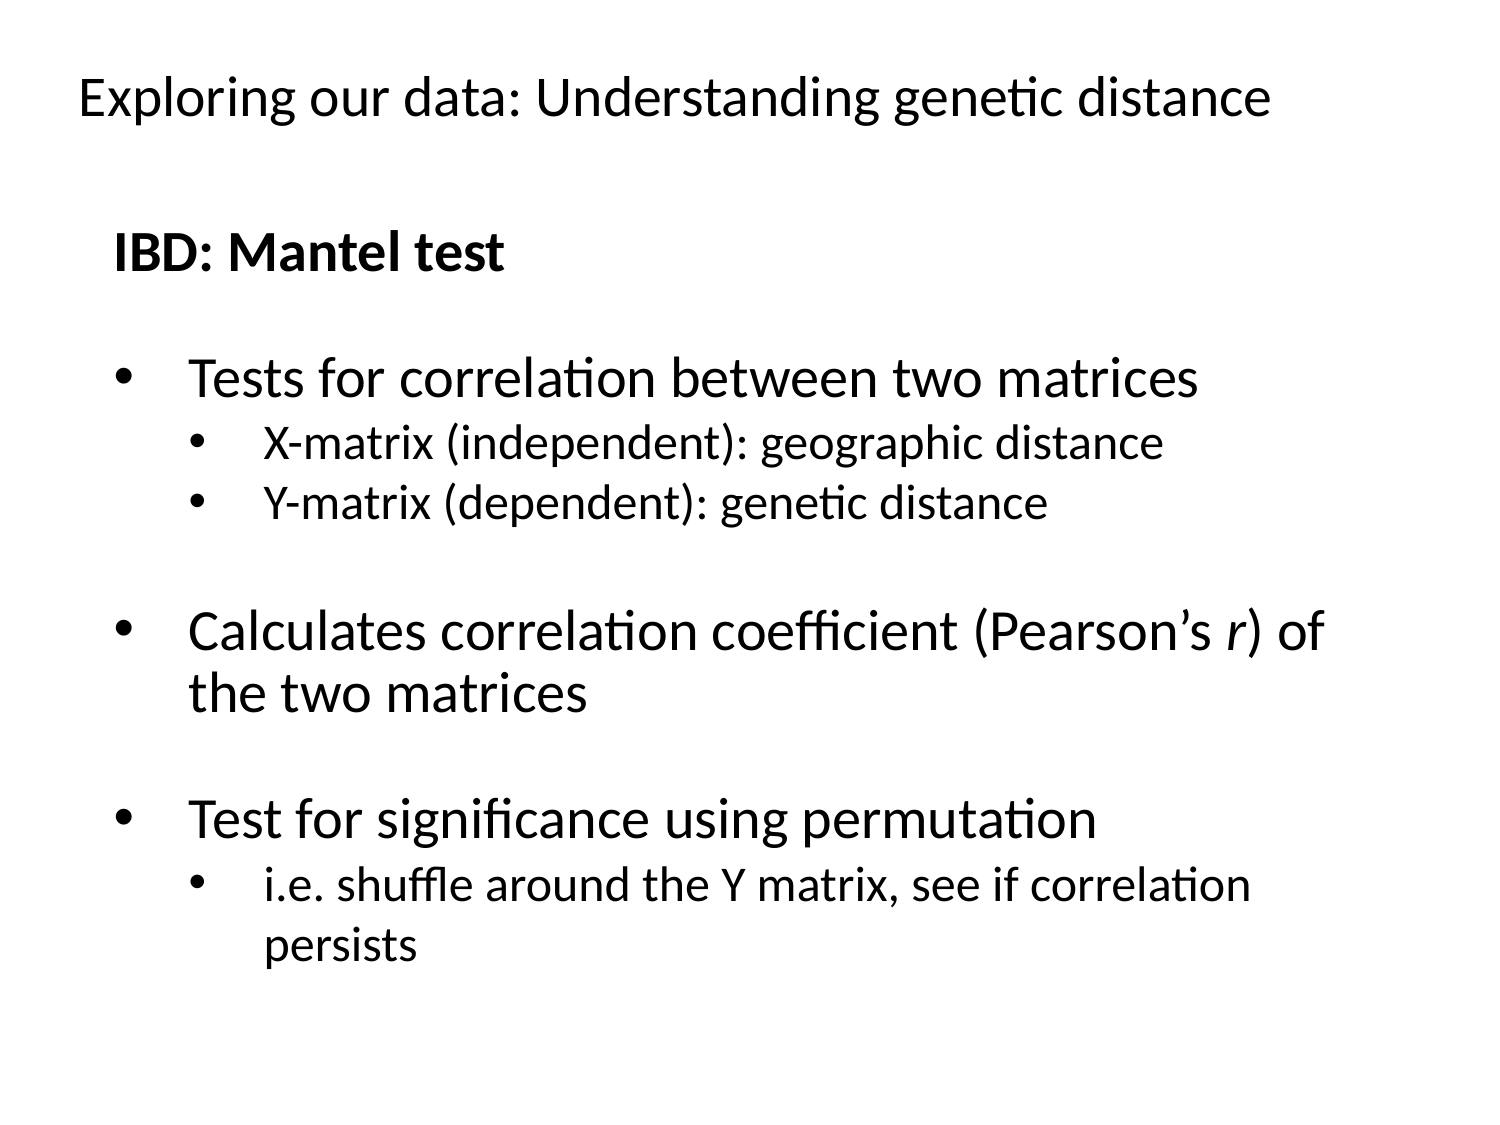

# Exploring our data: Understanding genetic distance
IBD: Mantel test

Tests for correlation between two matrices
X-matrix (independent): geographic distance
Y-matrix (dependent): genetic distance

Calculates correlation coefficient (Pearson’s r) of the two matrices

Test for significance using permutation
i.e. shuffle around the Y matrix, see if correlation persists